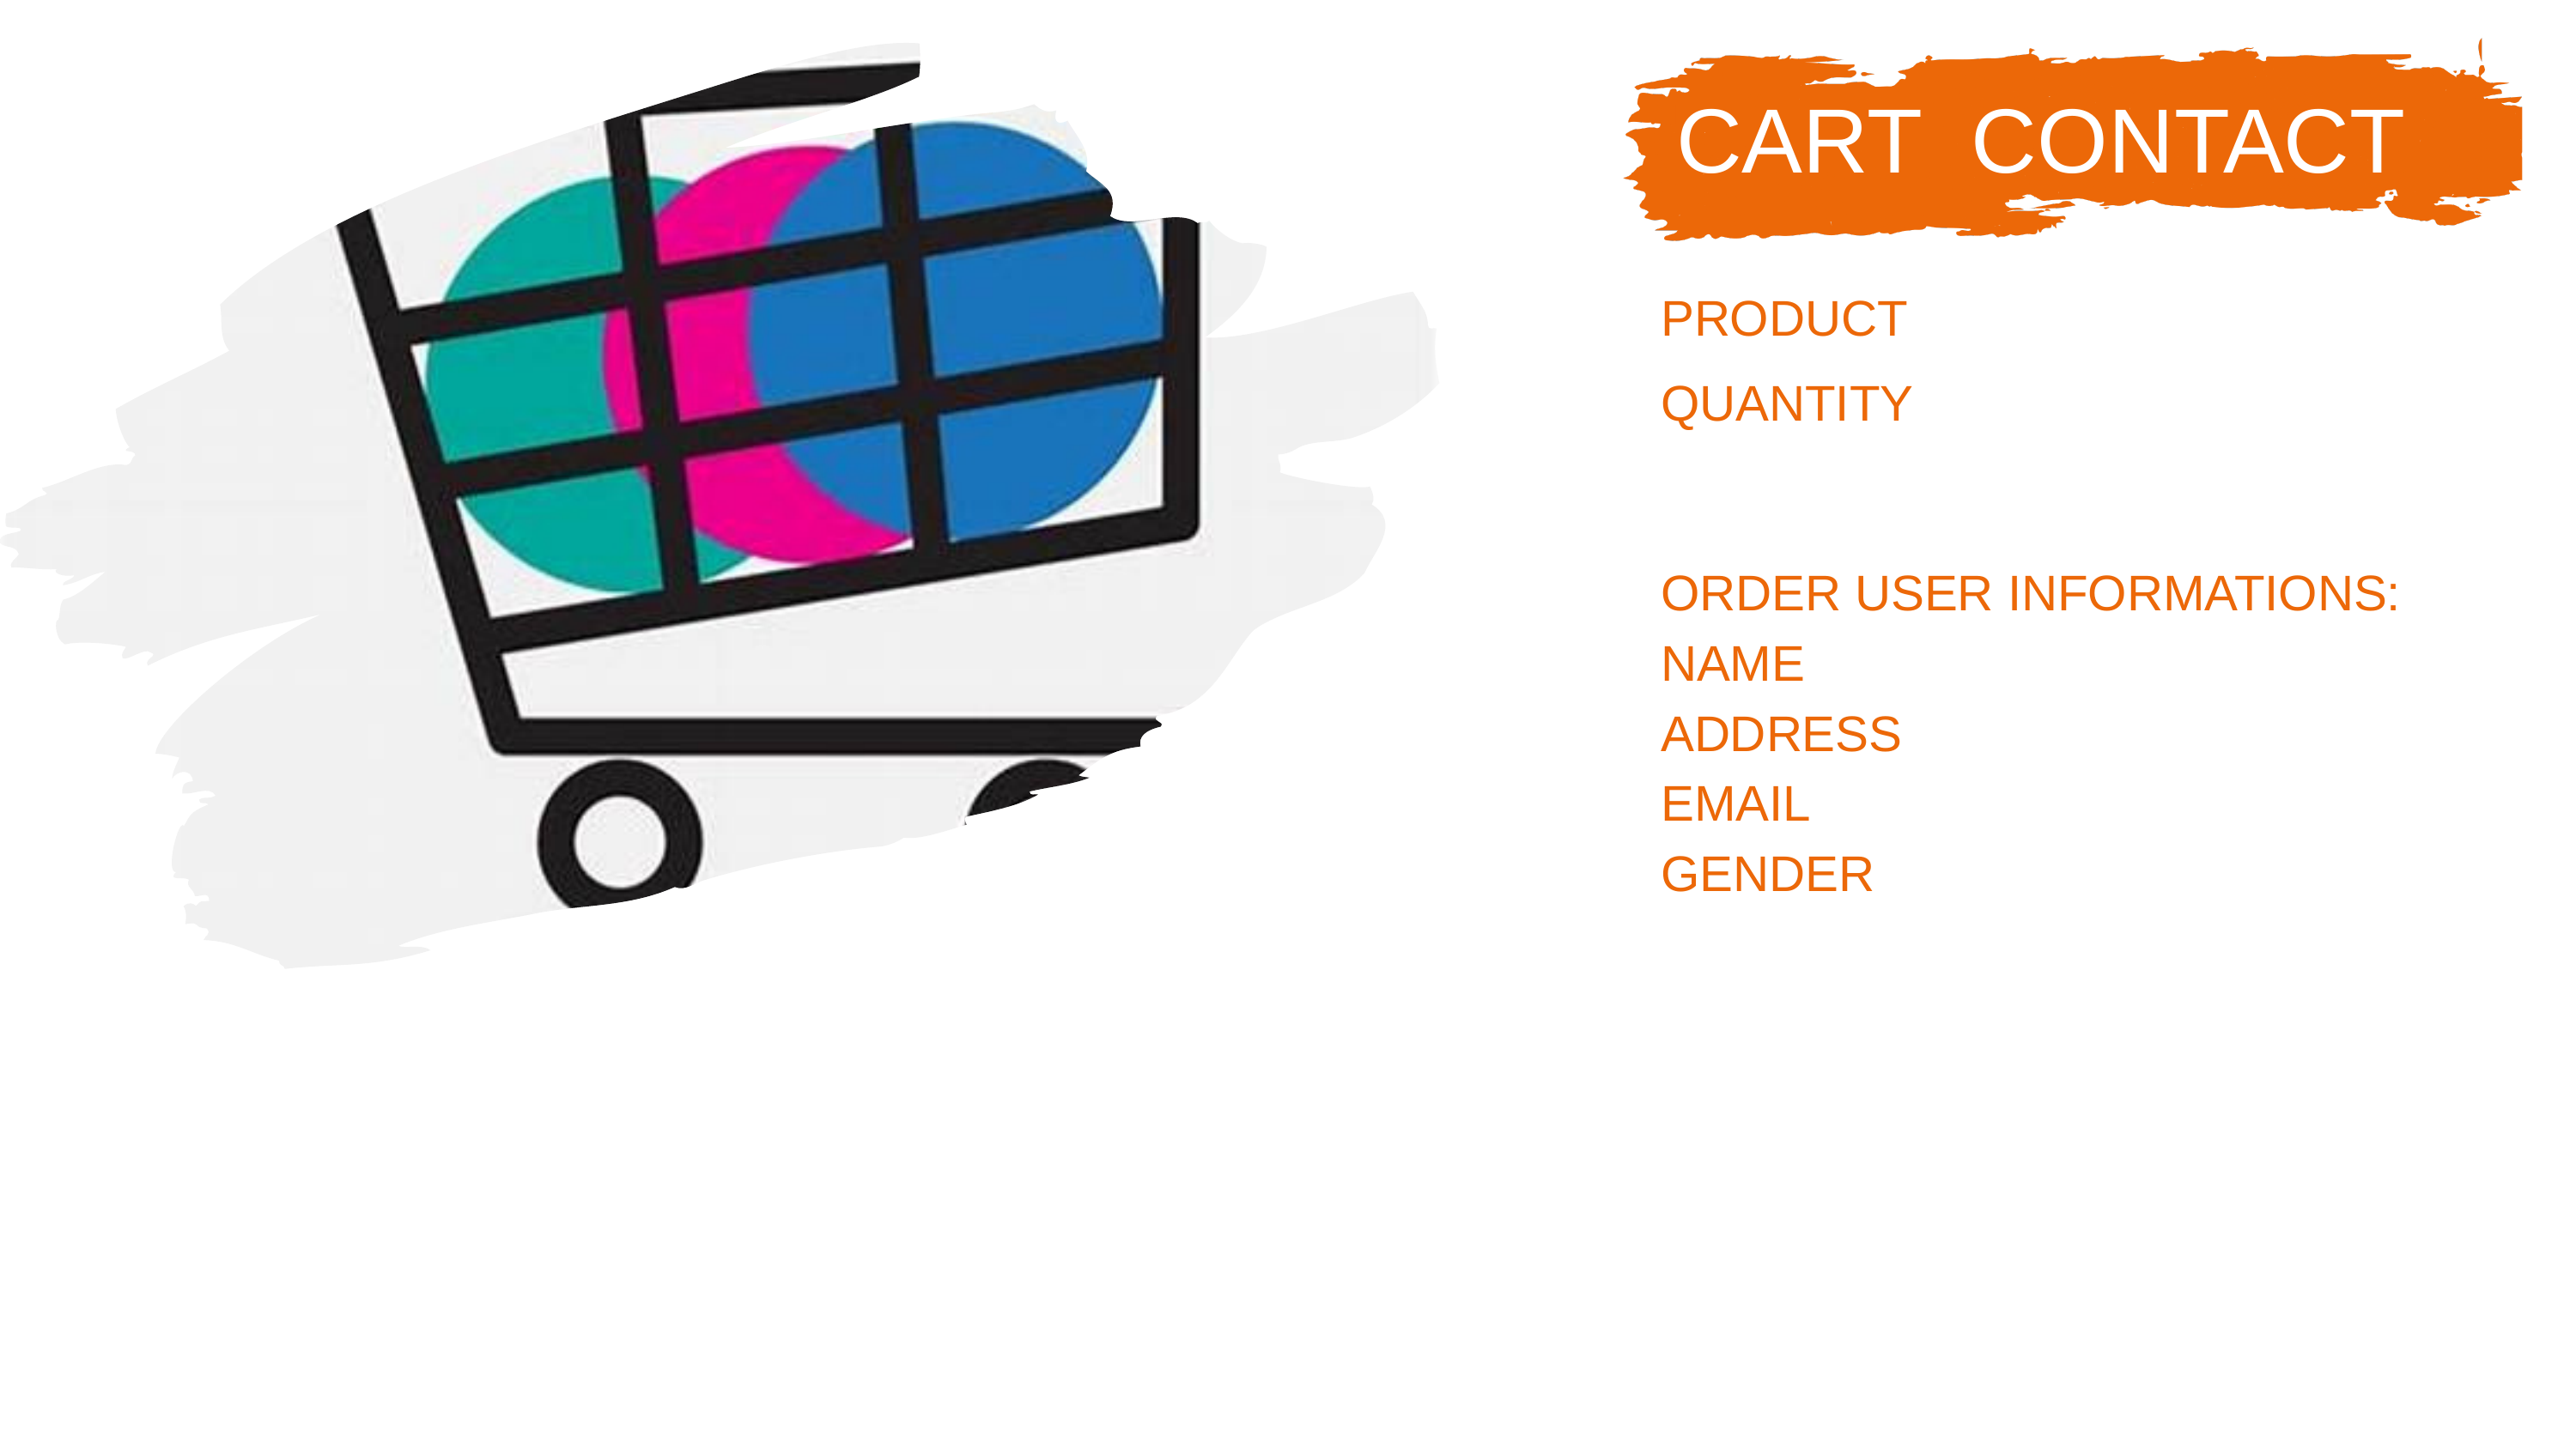

CART  CONTACT
PRODUCT
QUANTITY
ORDER USER INFORMATIONS:
NAME
ADDRESS
EMAIL
GENDER